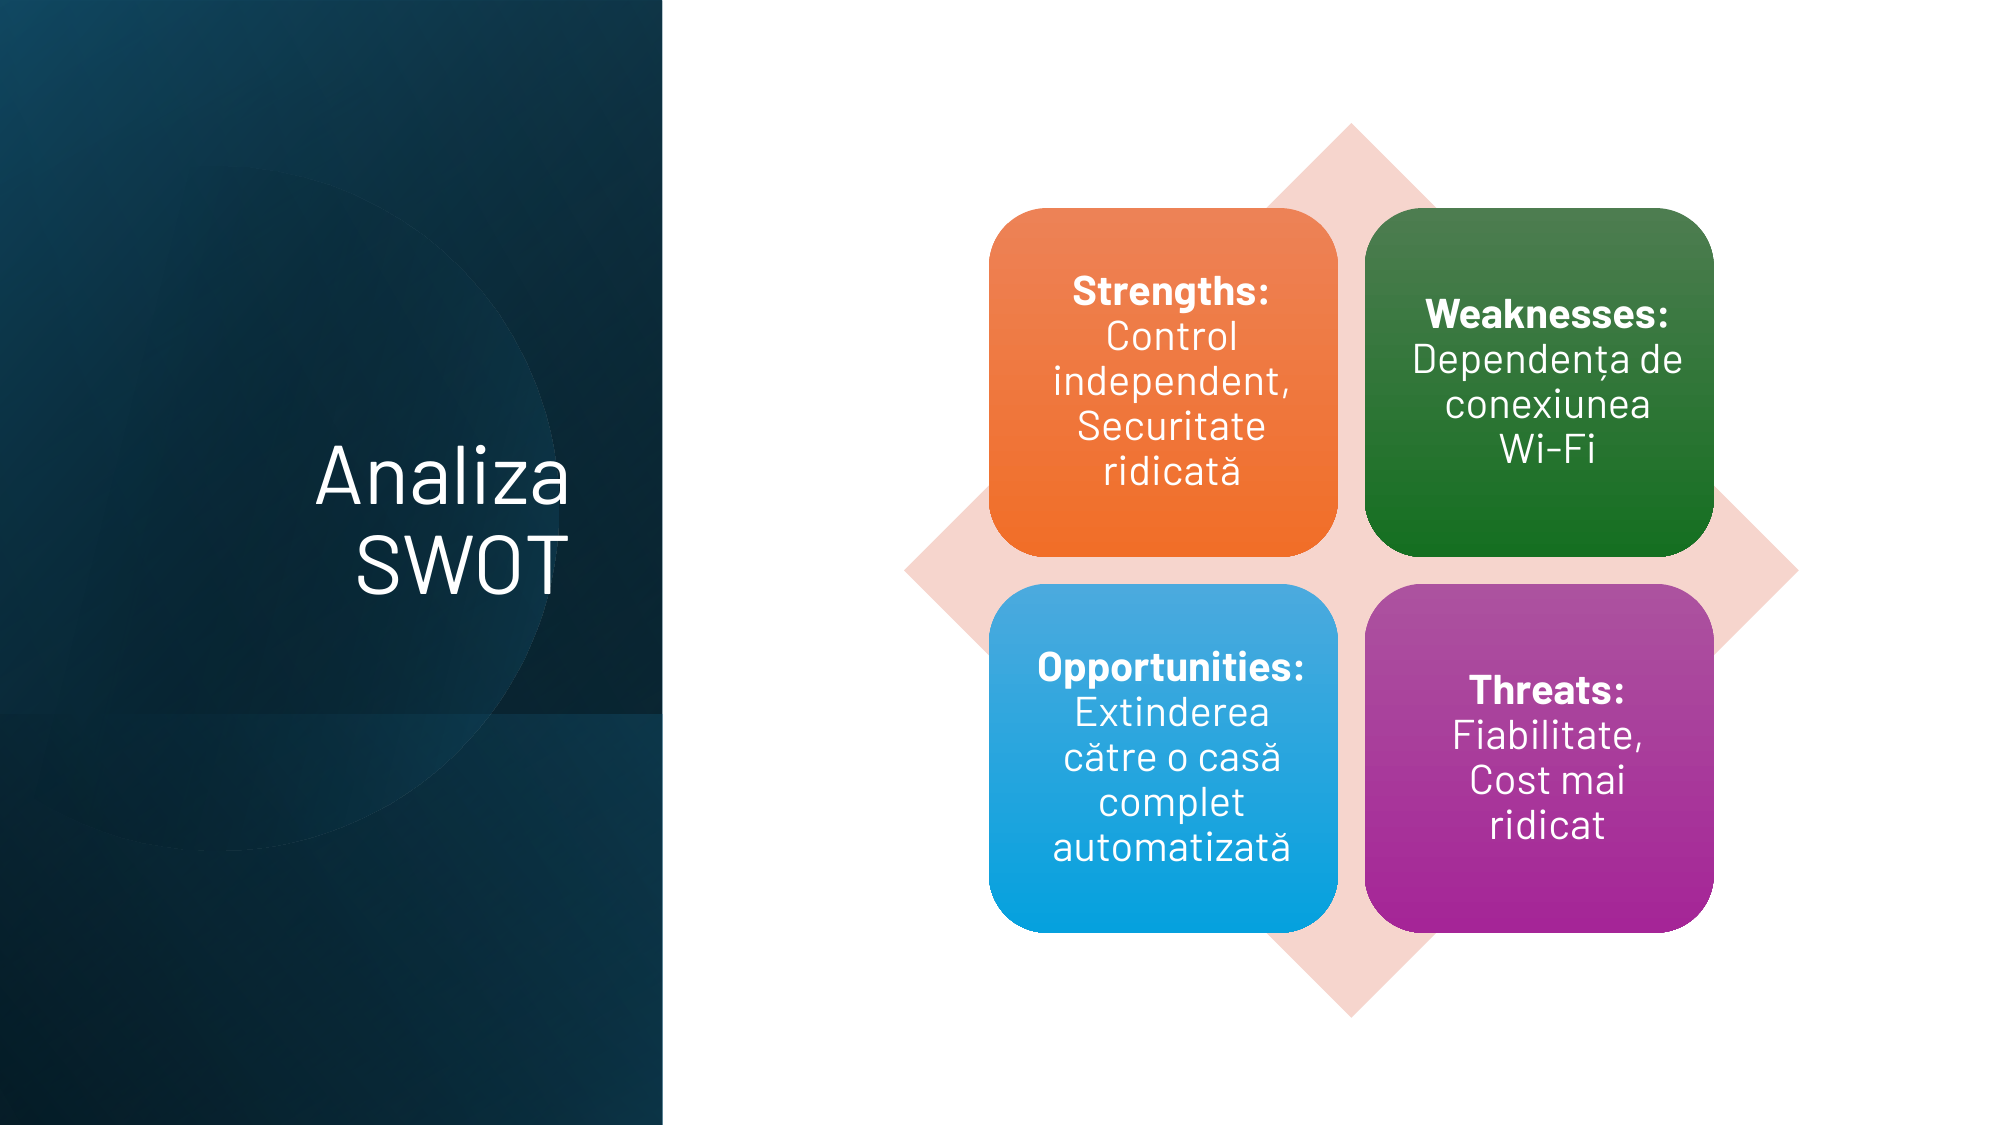

Strengths: Control independent, Securitate ridicată
Weaknesses: Dependența de conexiunea Wi-Fi
Opportunities: Extinderea către o casă complet automatizată
Threats: Fiabilitate, Cost mai ridicat

# Analiza SWOT